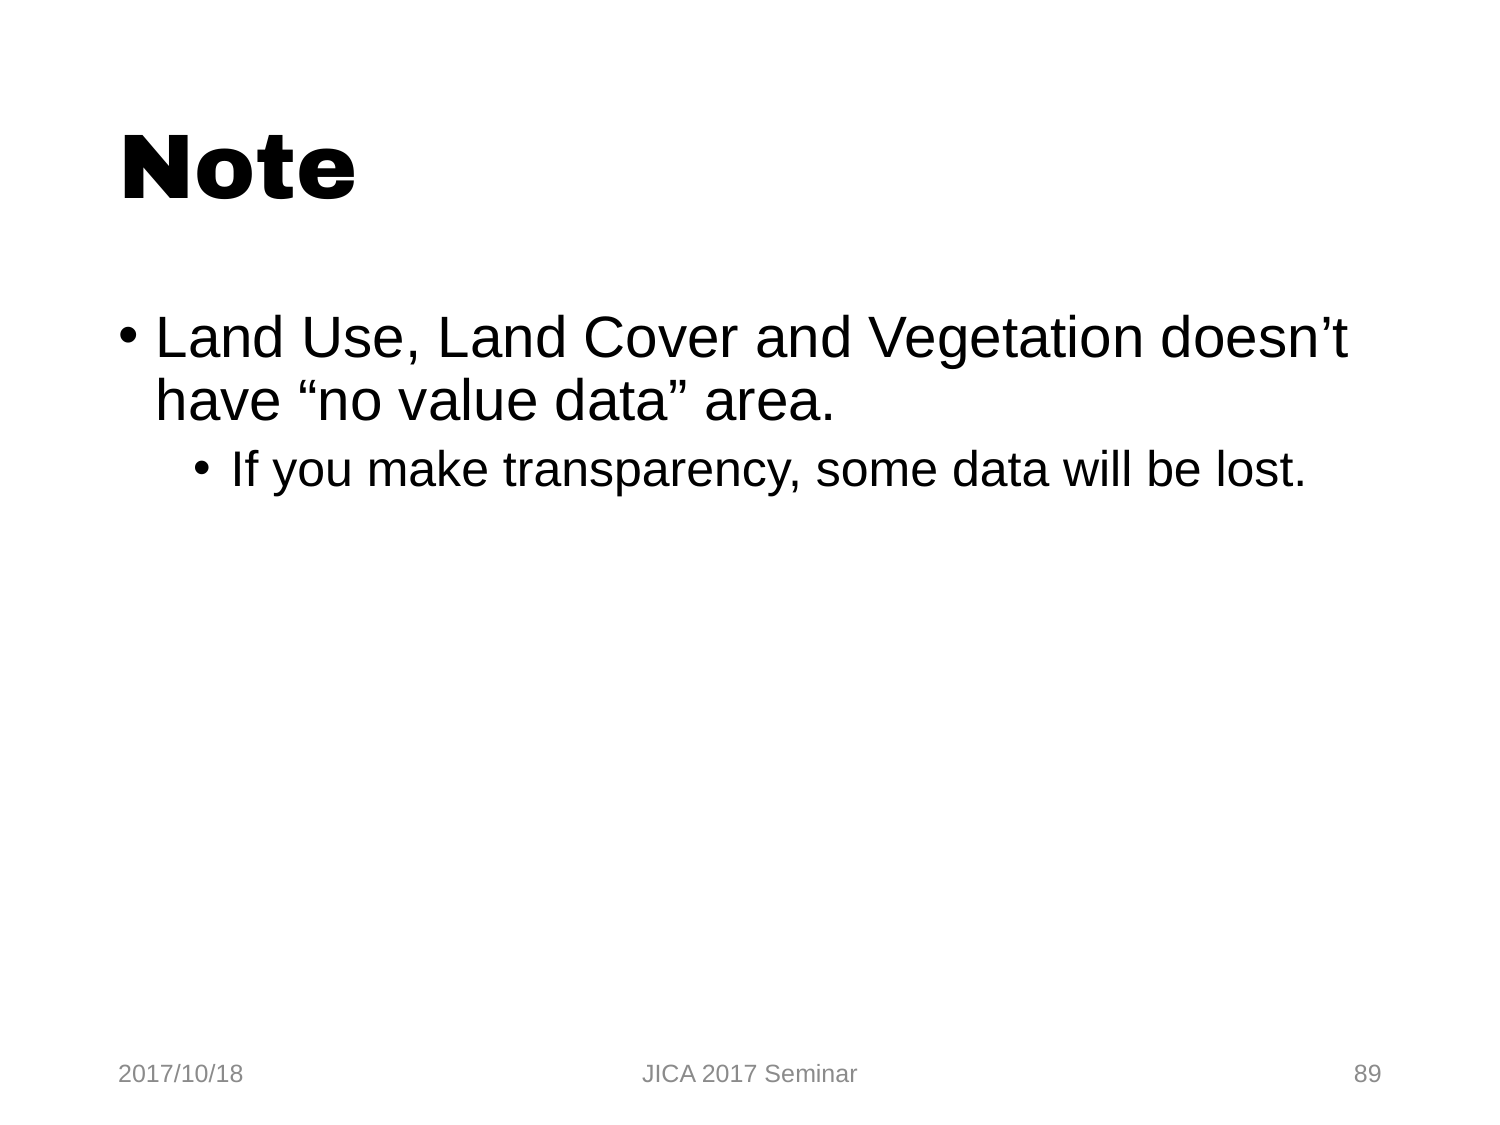

# Note
Land Use, Land Cover and Vegetation doesn’t have “no value data” area.
If you make transparency, some data will be lost.

2017/10/18
JICA 2017 Seminar
89